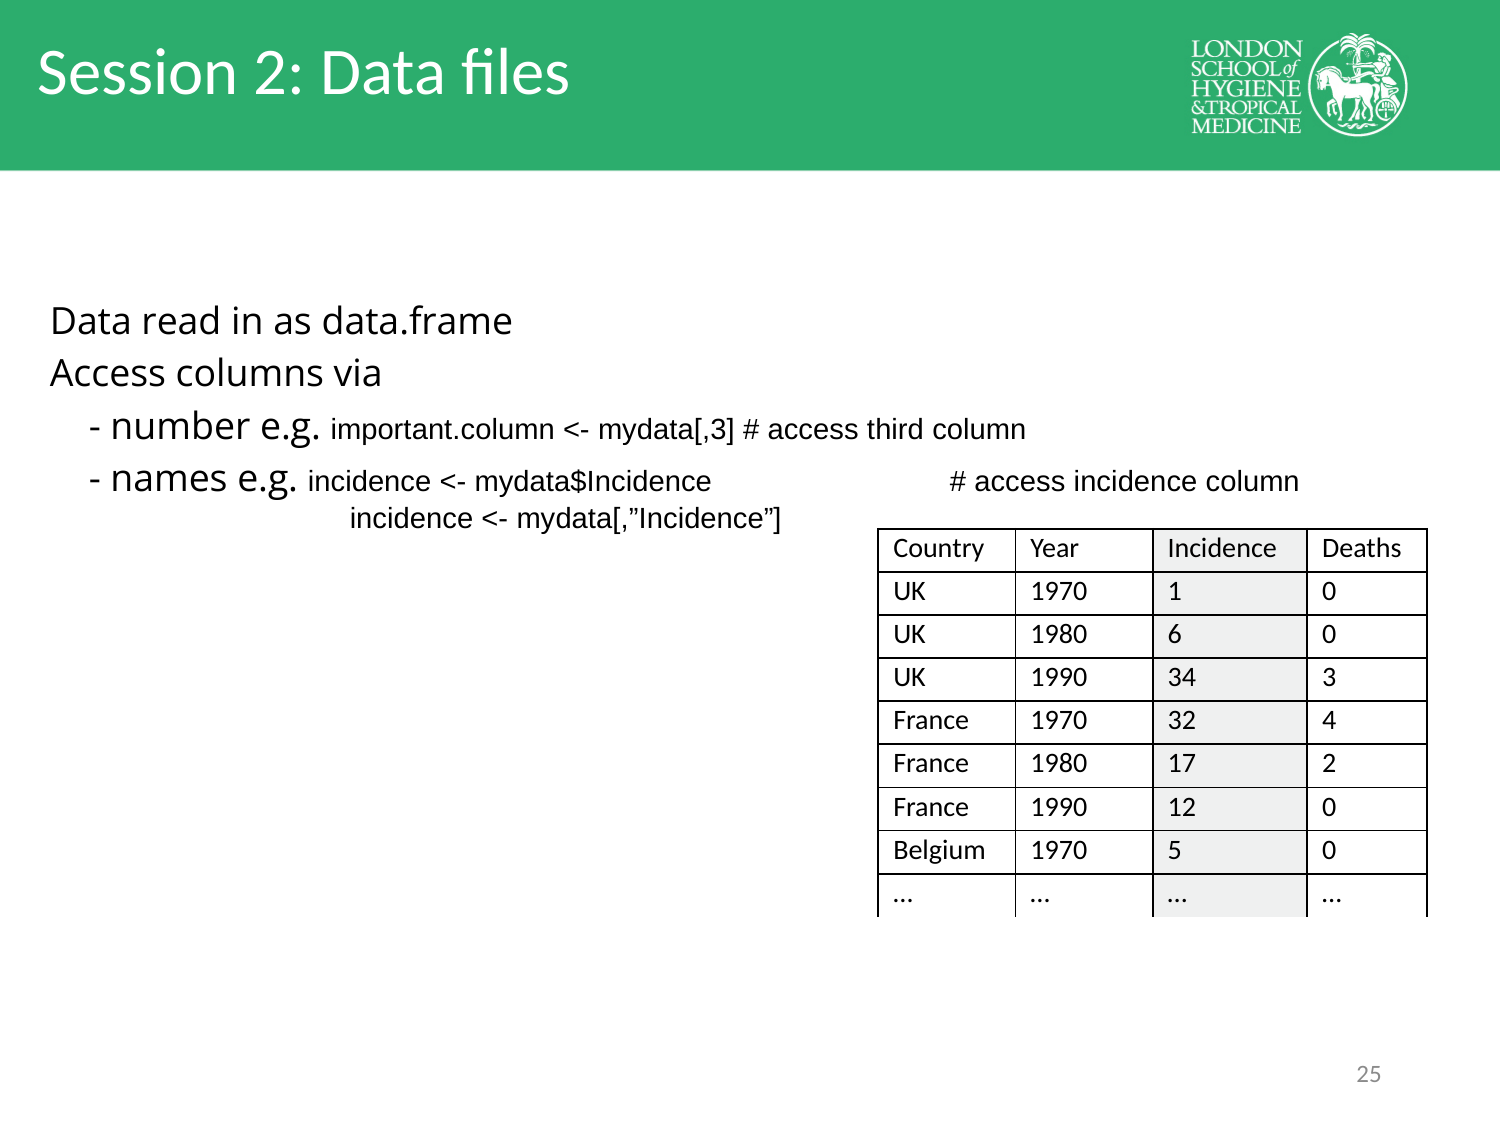

# Session 2: Data files
Data read in as data.frame
Access columns via
    - number e.g. important.column <- mydata[,3] # access third column
    - names e.g. incidence <- mydata$Incidence 		# access incidence column
		incidence <- mydata[,”Incidence”]

| Country | Year | Incidence | Deaths |
| --- | --- | --- | --- |
| UK | 1970 | 1 | 0 |
| UK | 1980 | 6 | 0 |
| UK | 1990 | 34 | 3 |
| France | 1970 | 32 | 4 |
| France | 1980 | 17 | 2 |
| France | 1990 | 12 | 0 |
| Belgium | 1970 | 5 | 0 |
| … | … | … | … |
25